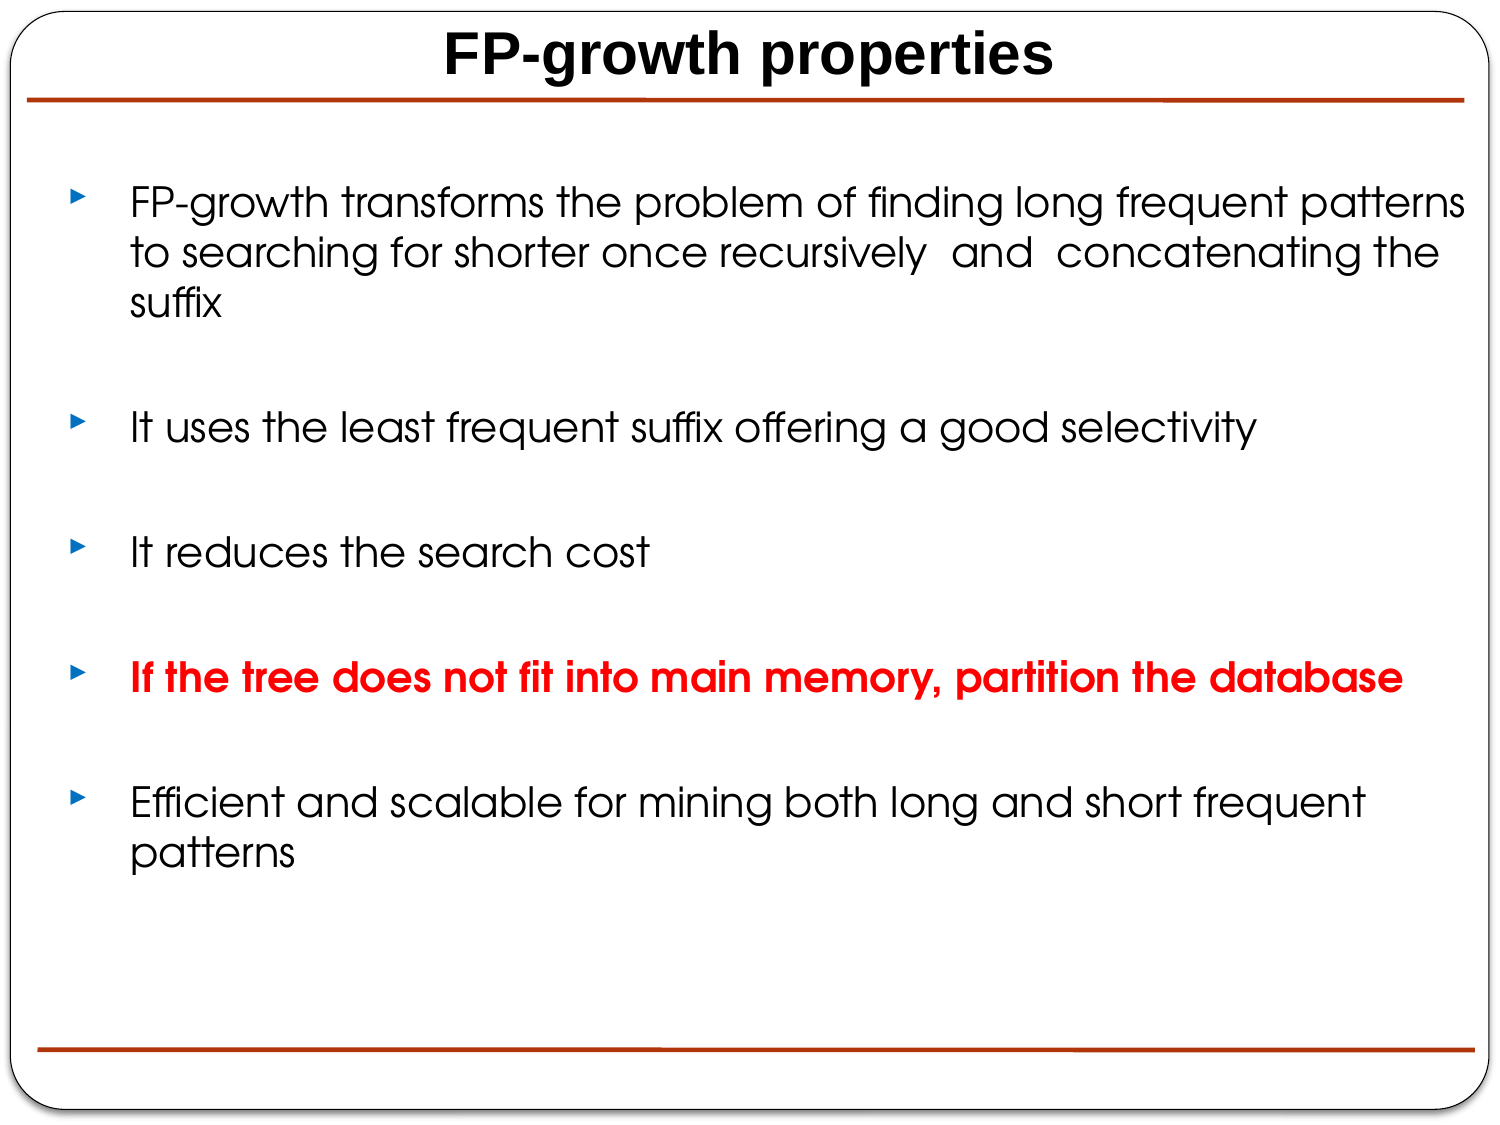

FP-growth properties

FP-growth transforms the problem of finding long frequent patterns to searching for shorter once recursively  and  concatenating the suffix

It uses the least frequent suffix offering a good selectivity

It reduces the search cost

If the tree does not fit into main memory, partition the database

Efficient and scalable for mining both long and short frequent patterns